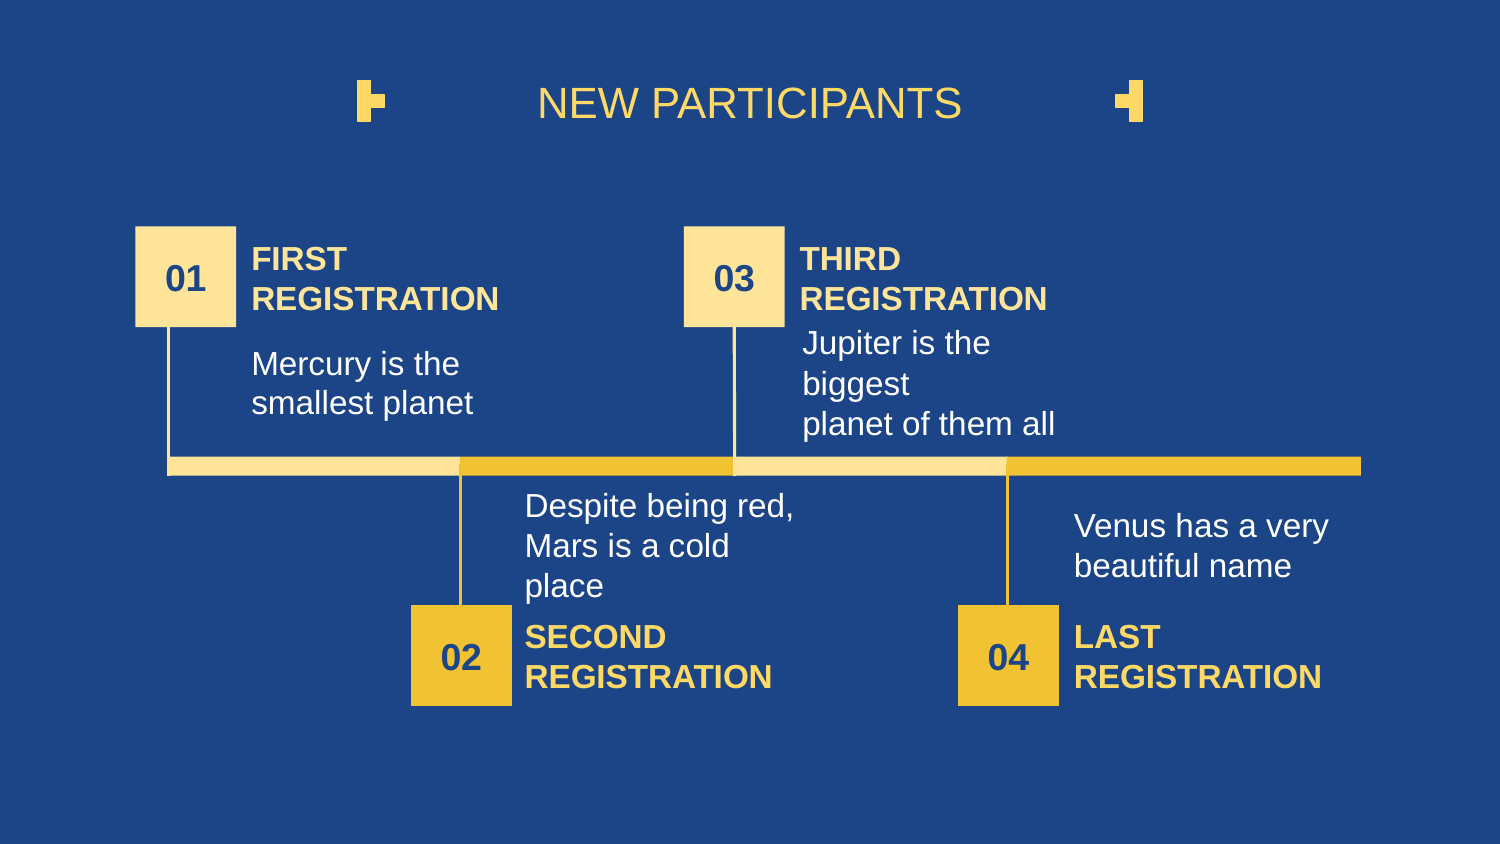

# NEW PARTICIPANTS

01
FIRST REGISTRATION
03
THIRD REGISTRATION
Jupiter is the biggest
planet of them all
Mercury is the smallest planet

Venus has a very beautiful name
Despite being red,
Mars is a cold place
02
04
LAST REGISTRATION
SECOND REGISTRATION